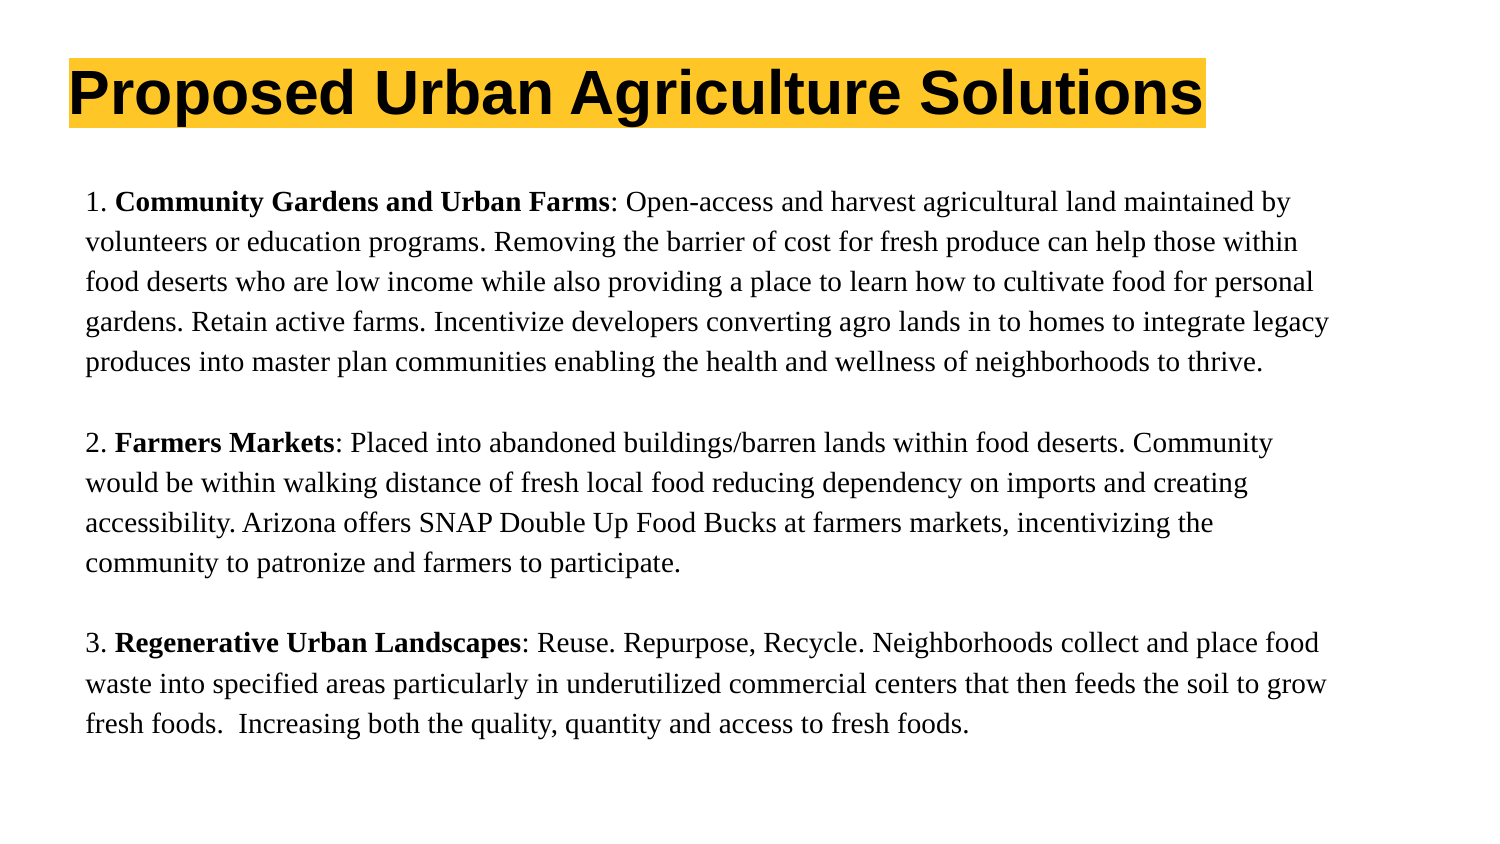

# Proposed Urban Agriculture Solutions
1. Community Gardens and Urban Farms: Open-access and harvest agricultural land maintained by volunteers or education programs. Removing the barrier of cost for fresh produce can help those within food deserts who are low income while also providing a place to learn how to cultivate food for personal gardens. Retain active farms. Incentivize developers converting agro lands in to homes to integrate legacy produces into master plan communities enabling the health and wellness of neighborhoods to thrive.

2. Farmers Markets: Placed into abandoned buildings/barren lands within food deserts. Community would be within walking distance of fresh local food reducing dependency on imports and creating accessibility. Arizona offers SNAP Double Up Food Bucks at farmers markets, incentivizing the community to patronize and farmers to participate.

3. Regenerative Urban Landscapes: Reuse. Repurpose, Recycle. Neighborhoods collect and place food waste into specified areas particularly in underutilized commercial centers that then feeds the soil to grow fresh foods.  Increasing both the quality, quantity and access to fresh foods.